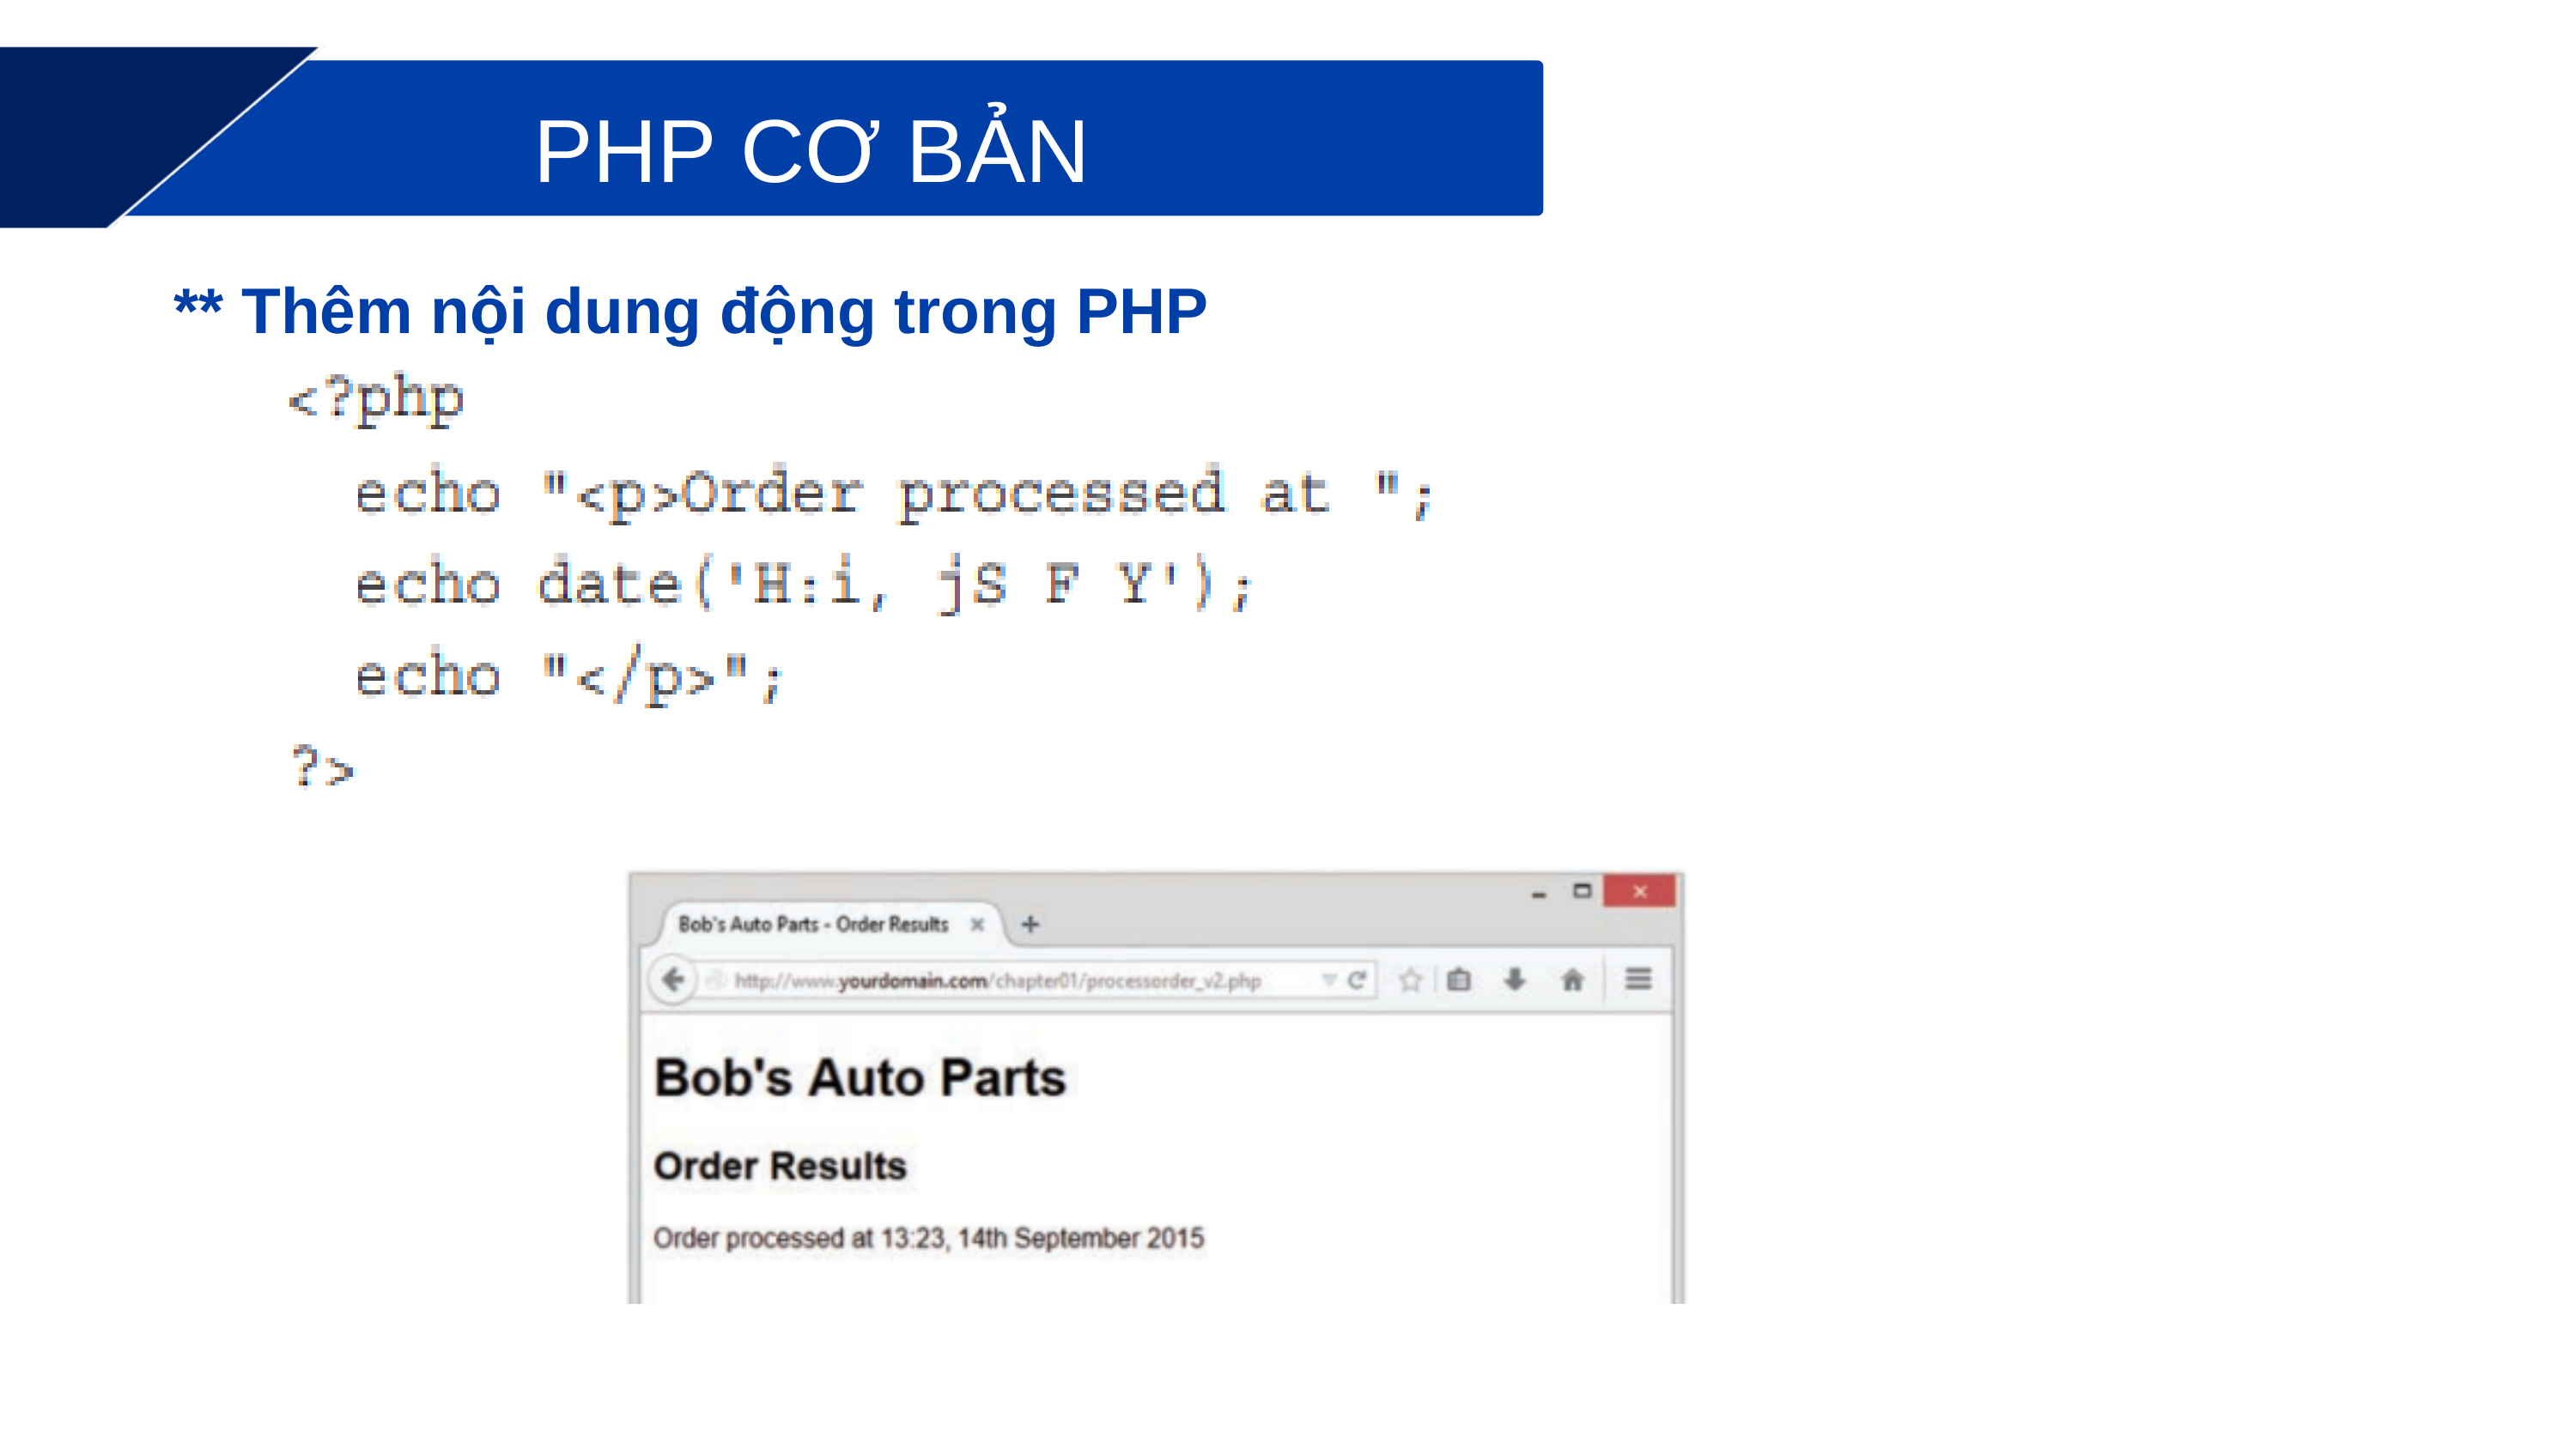

PHP CƠ BẢN

** Thêm nội dung động trong PHP